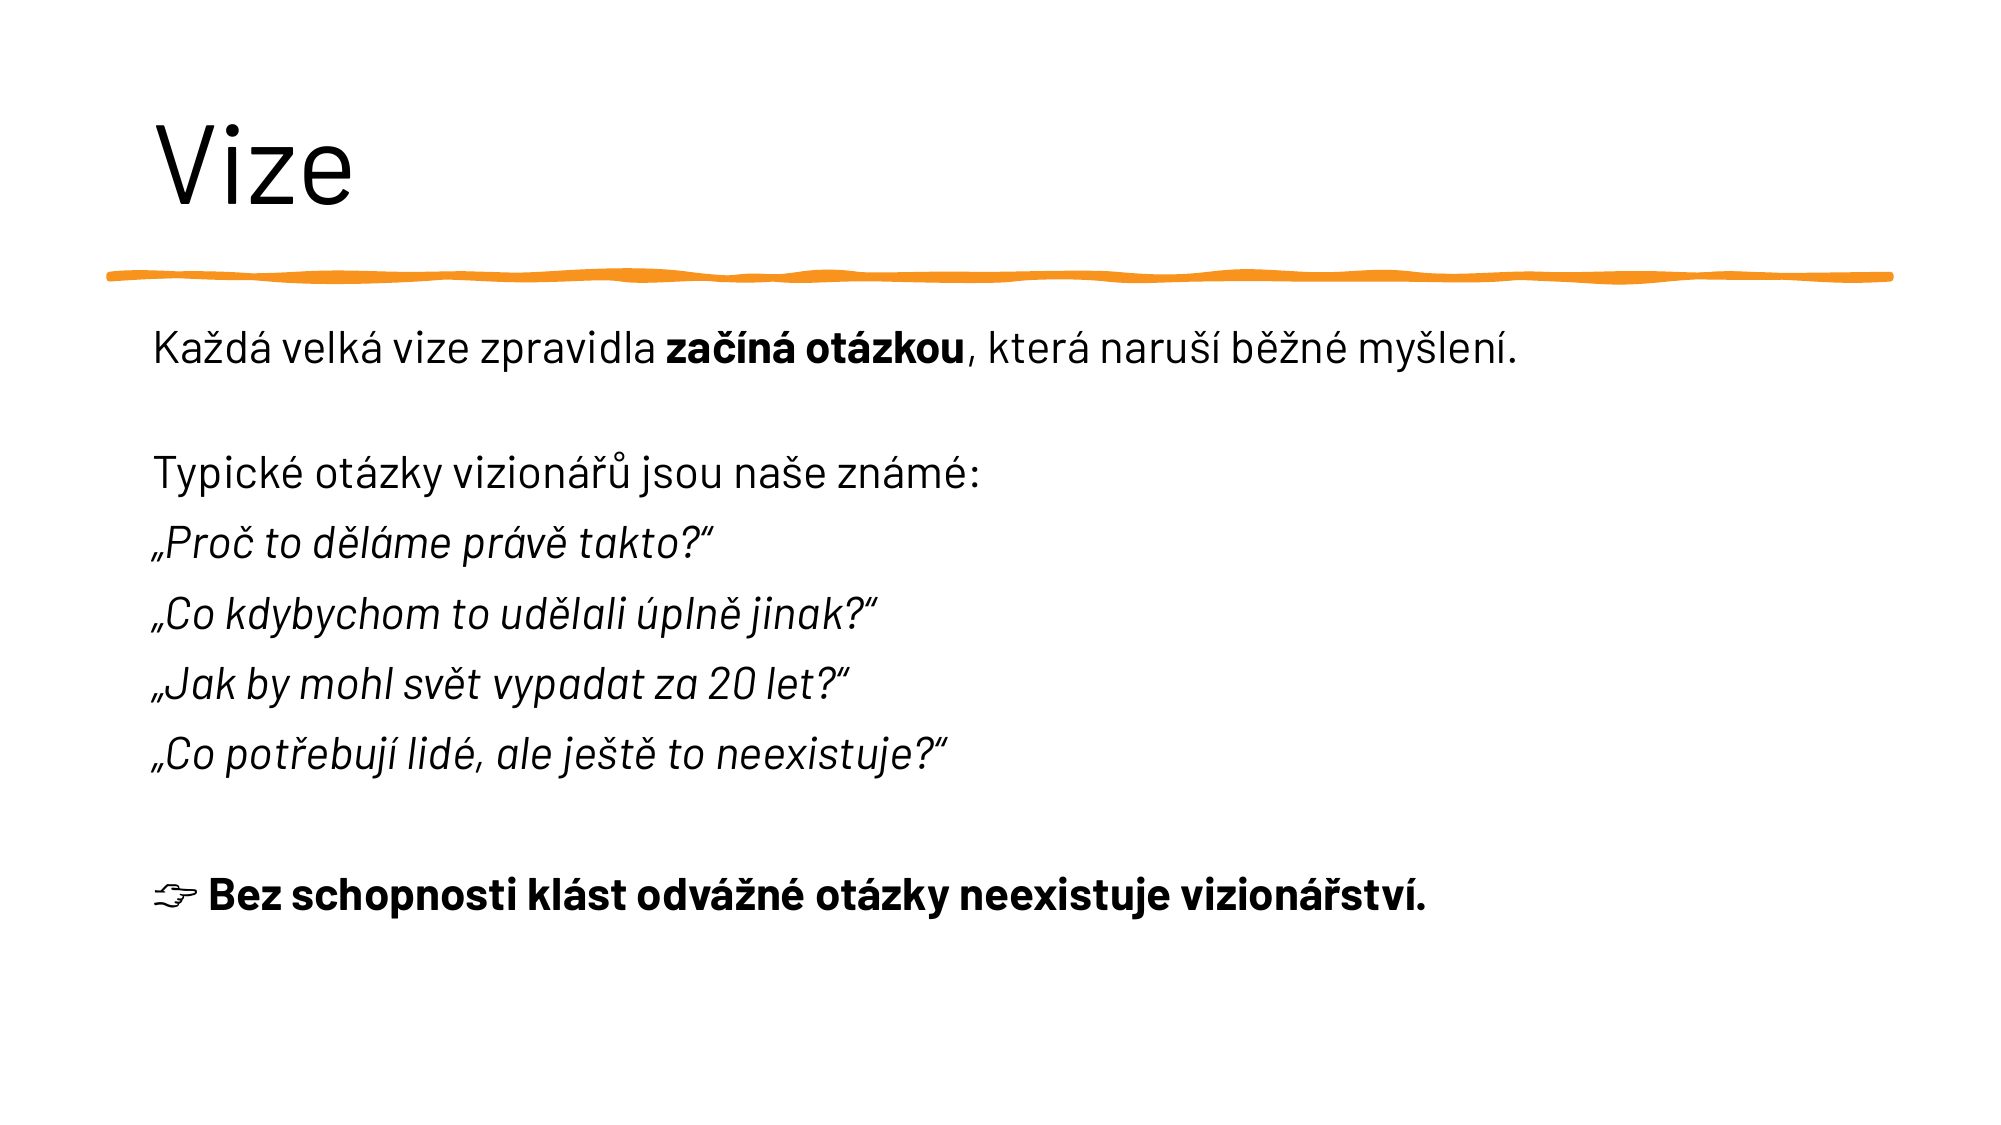

# Vize

Každá velká vize zpravidla začíná otázkou, která naruší běžné myšlení.
Typické otázky vizionářů jsou naše známé:
„Proč to děláme právě takto?“
„Co kdybychom to udělali úplně jinak?“
„Jak by mohl svět vypadat za 20 let?“
„Co potřebují lidé, ale ještě to neexistuje?“

👉 Bez schopnosti klást odvážné otázky neexistuje vizionářství.